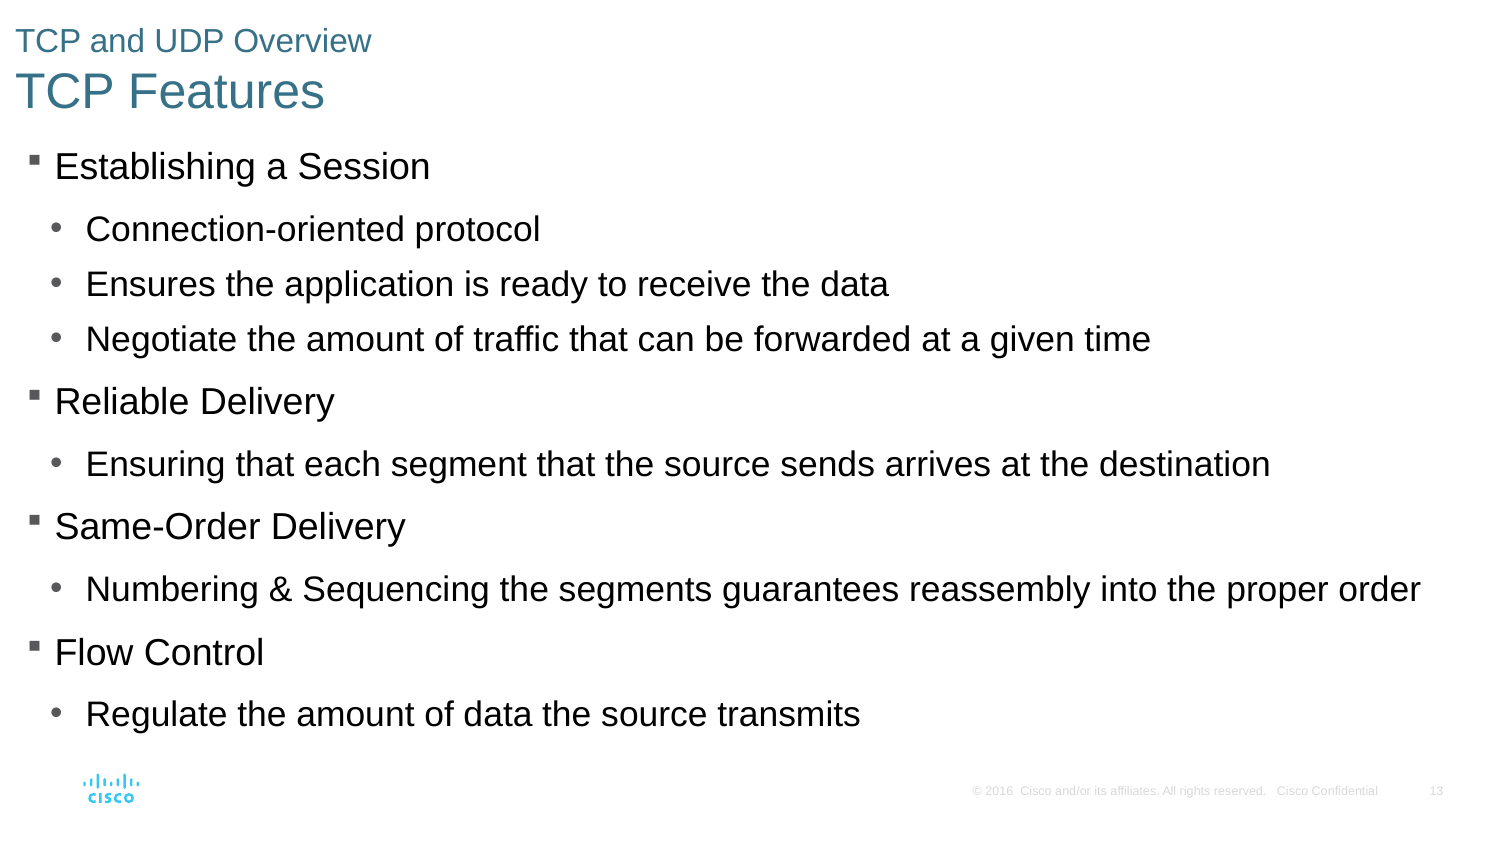

# TCP and UDP Overview TCP Features
Establishing a Session
Connection-oriented protocol
Ensures the application is ready to receive the data
Negotiate the amount of traffic that can be forwarded at a given time
Reliable Delivery
Ensuring that each segment that the source sends arrives at the destination
Same-Order Delivery
Numbering & Sequencing the segments guarantees reassembly into the proper order
Flow Control
Regulate the amount of data the source transmits